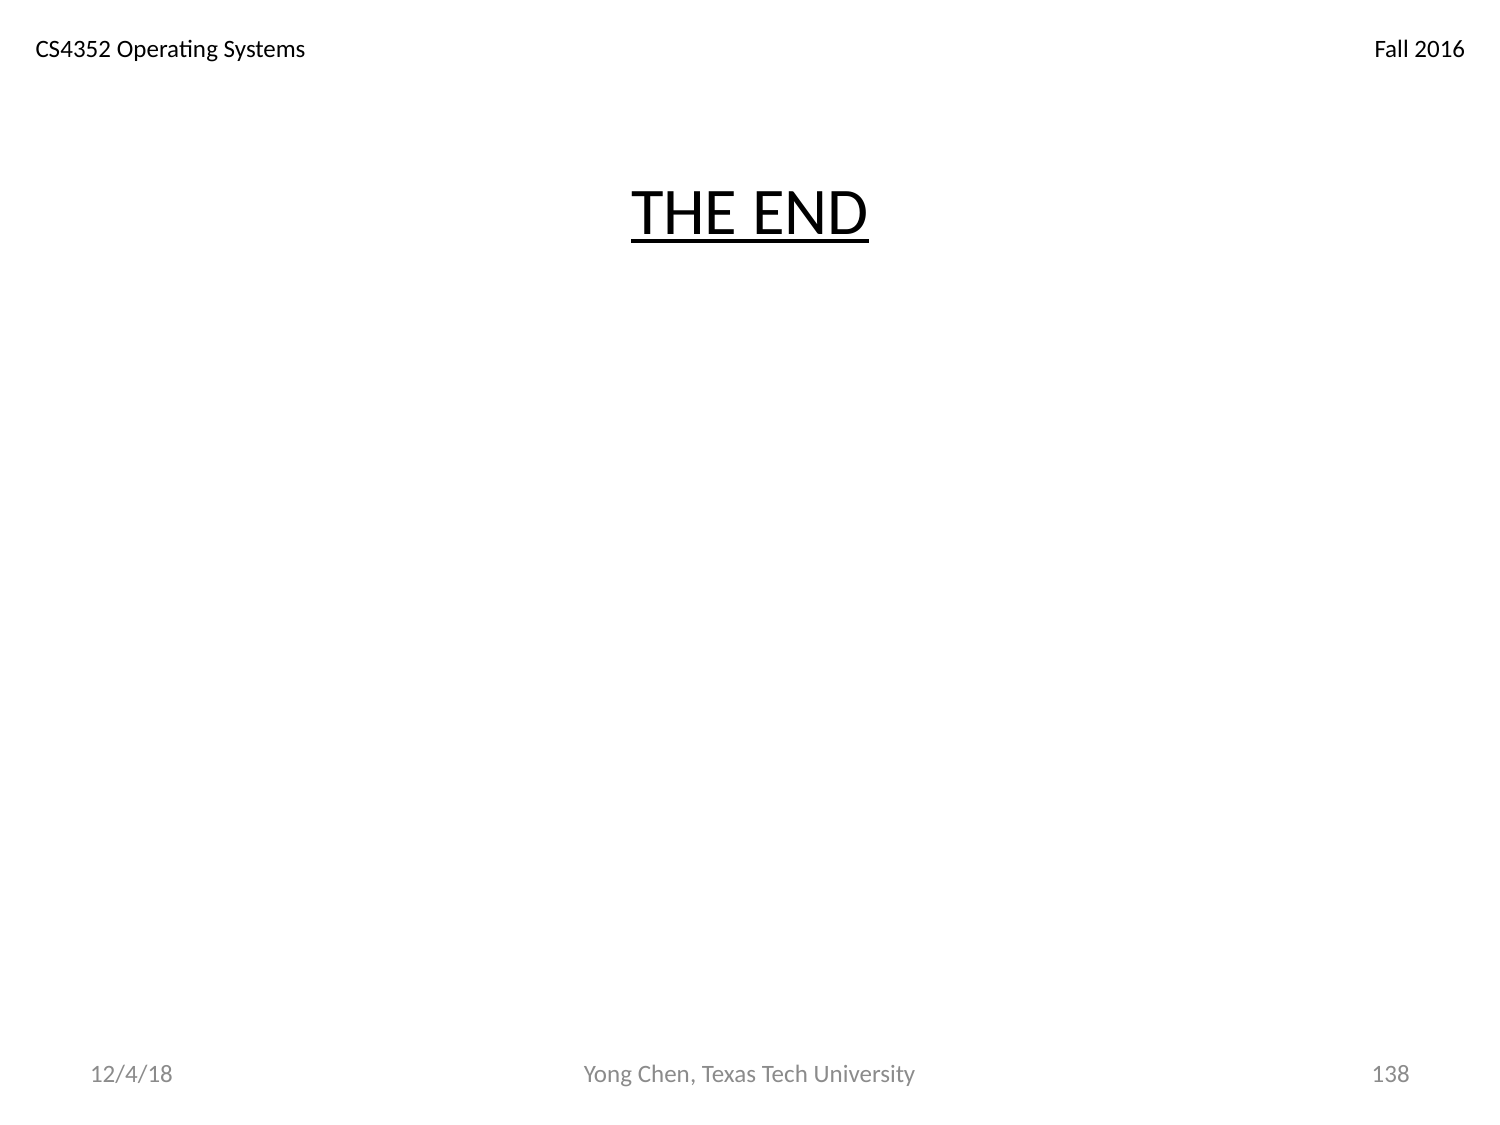

# THE END
12/4/18
Yong Chen, Texas Tech University
138